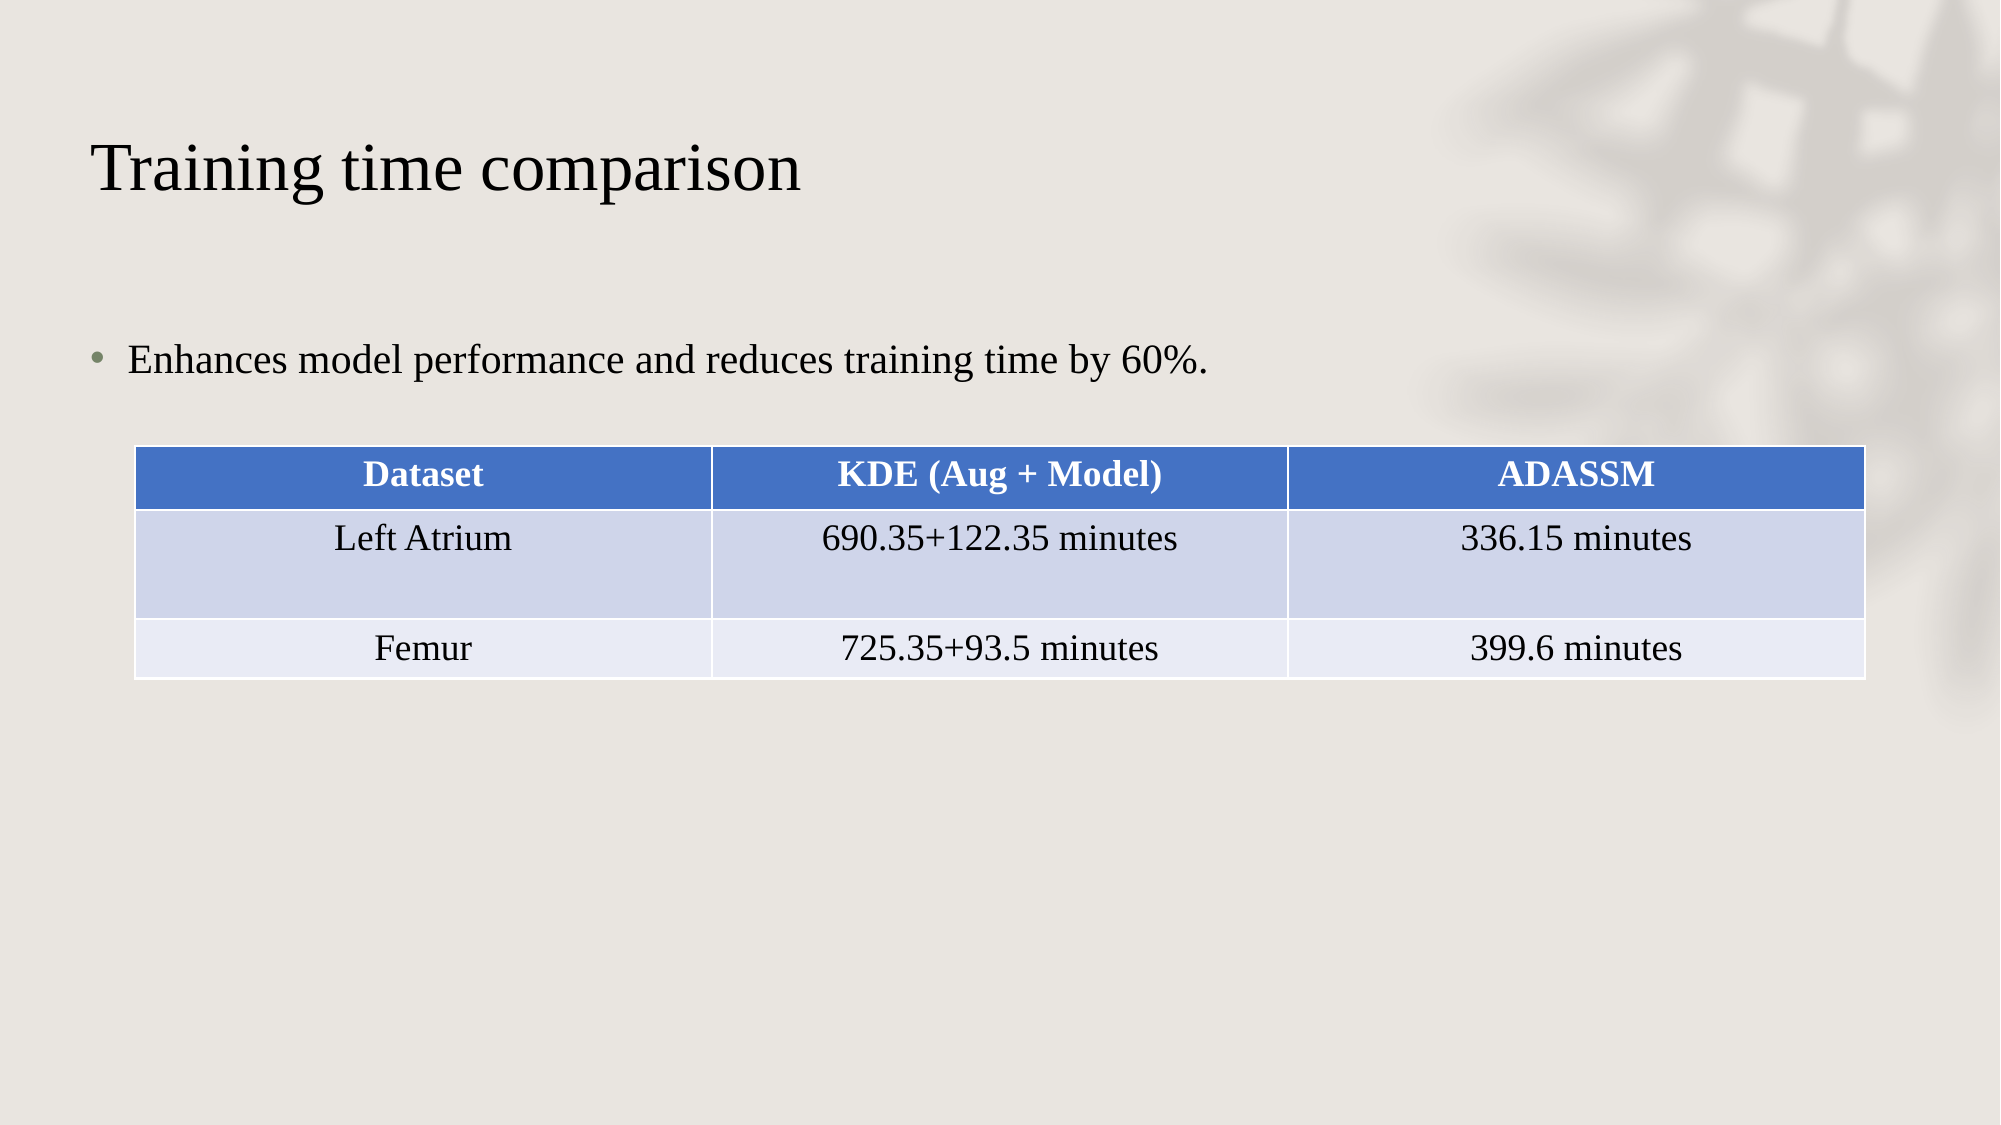

# Training time comparison
Enhances model performance and reduces training time by 60%.

| Dataset​ | KDE (Aug + Model)​ | ADASSM​ |
| --- | --- | --- |
| Left Atrium​ | 690.35+122.35 minutes​ | 336.15 minutes​ |
| Femur​ | 725.35+93.5 minutes​ | 399.6 minutes​ |